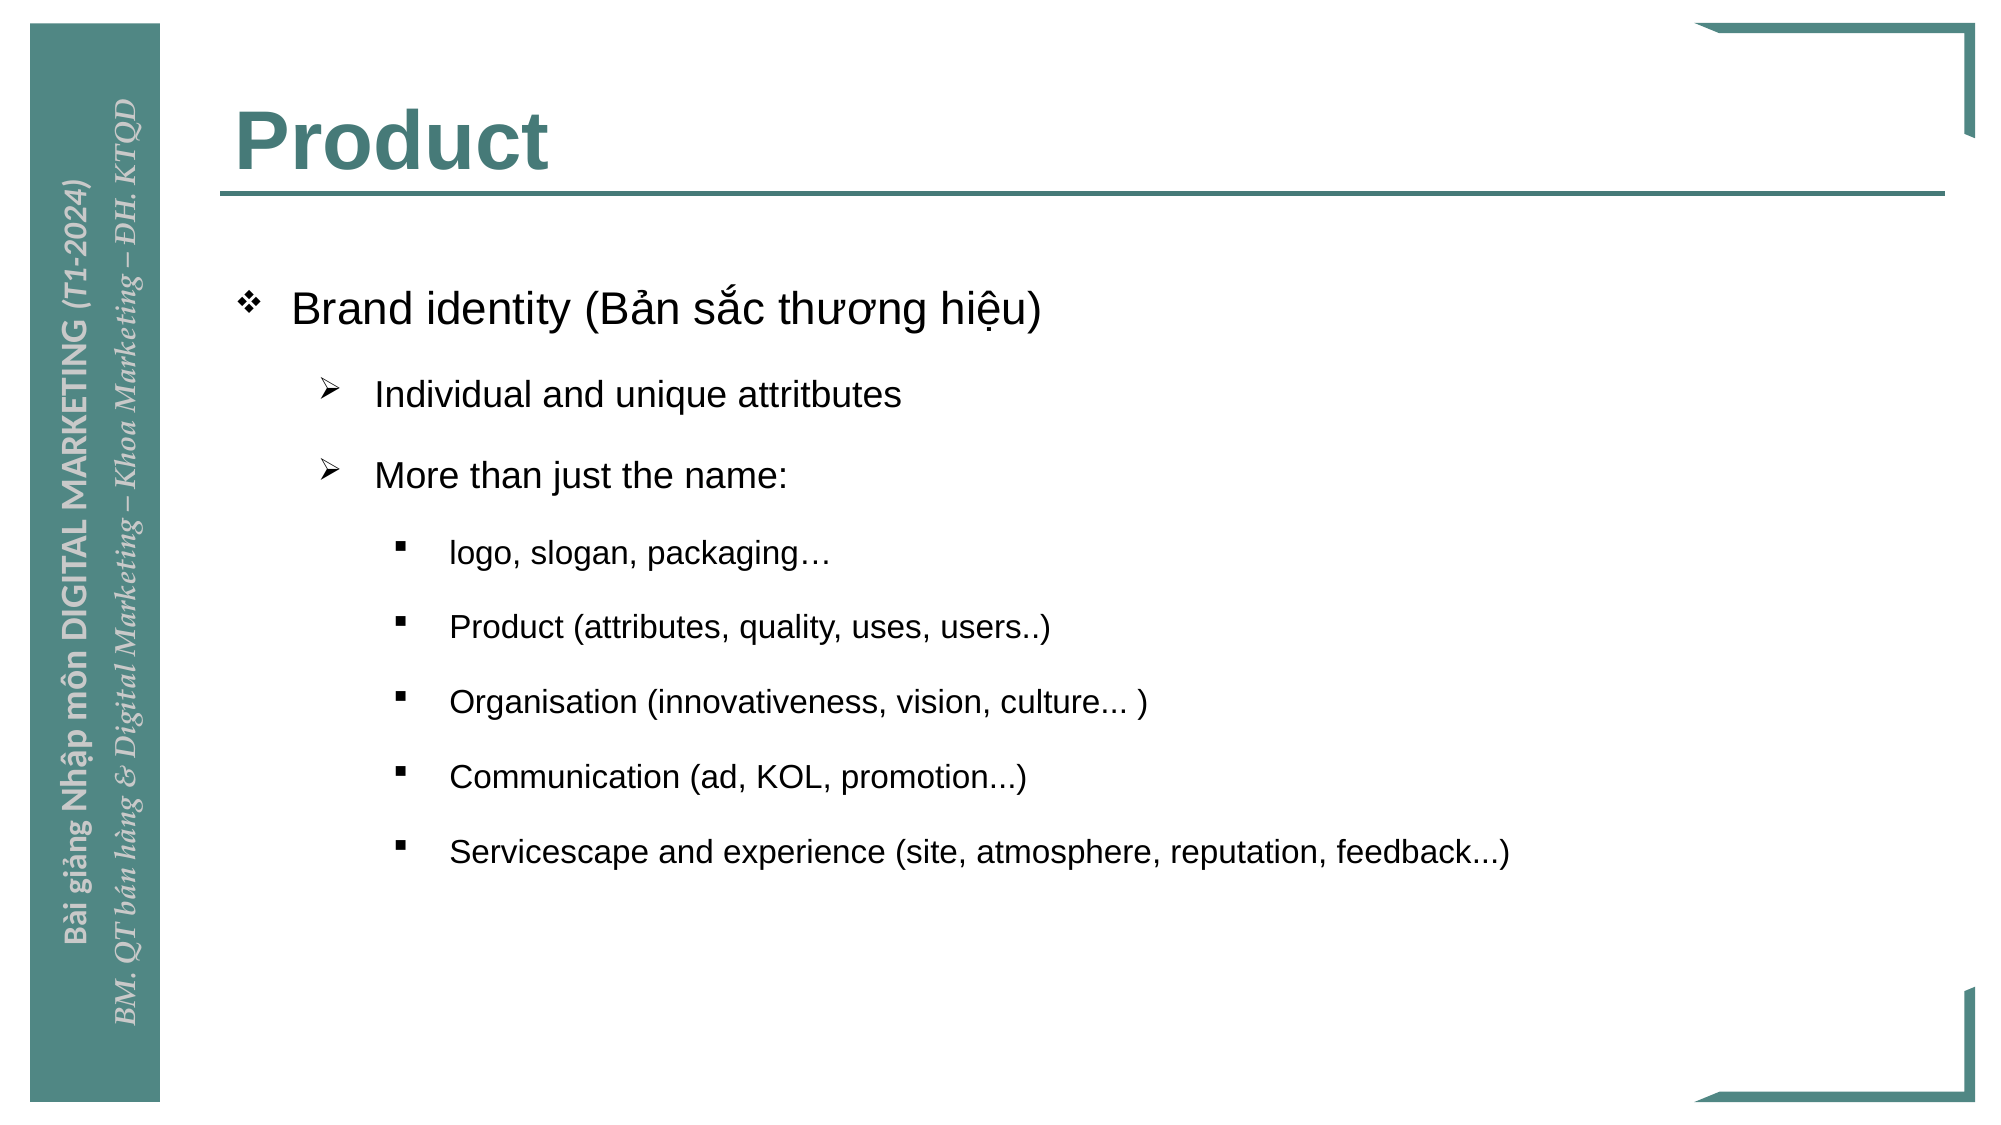

# Product
Brand identity (Bản sắc thương hiệu)
Individual and unique attritbutes
More than just the name:
logo, slogan, packaging…
Product (attributes, quality, uses, users..)
Organisation (innovativeness, vision, culture... )
Communication (ad, KOL, promotion...)
Servicescape and experience (site, atmosphere, reputation, feedback...)